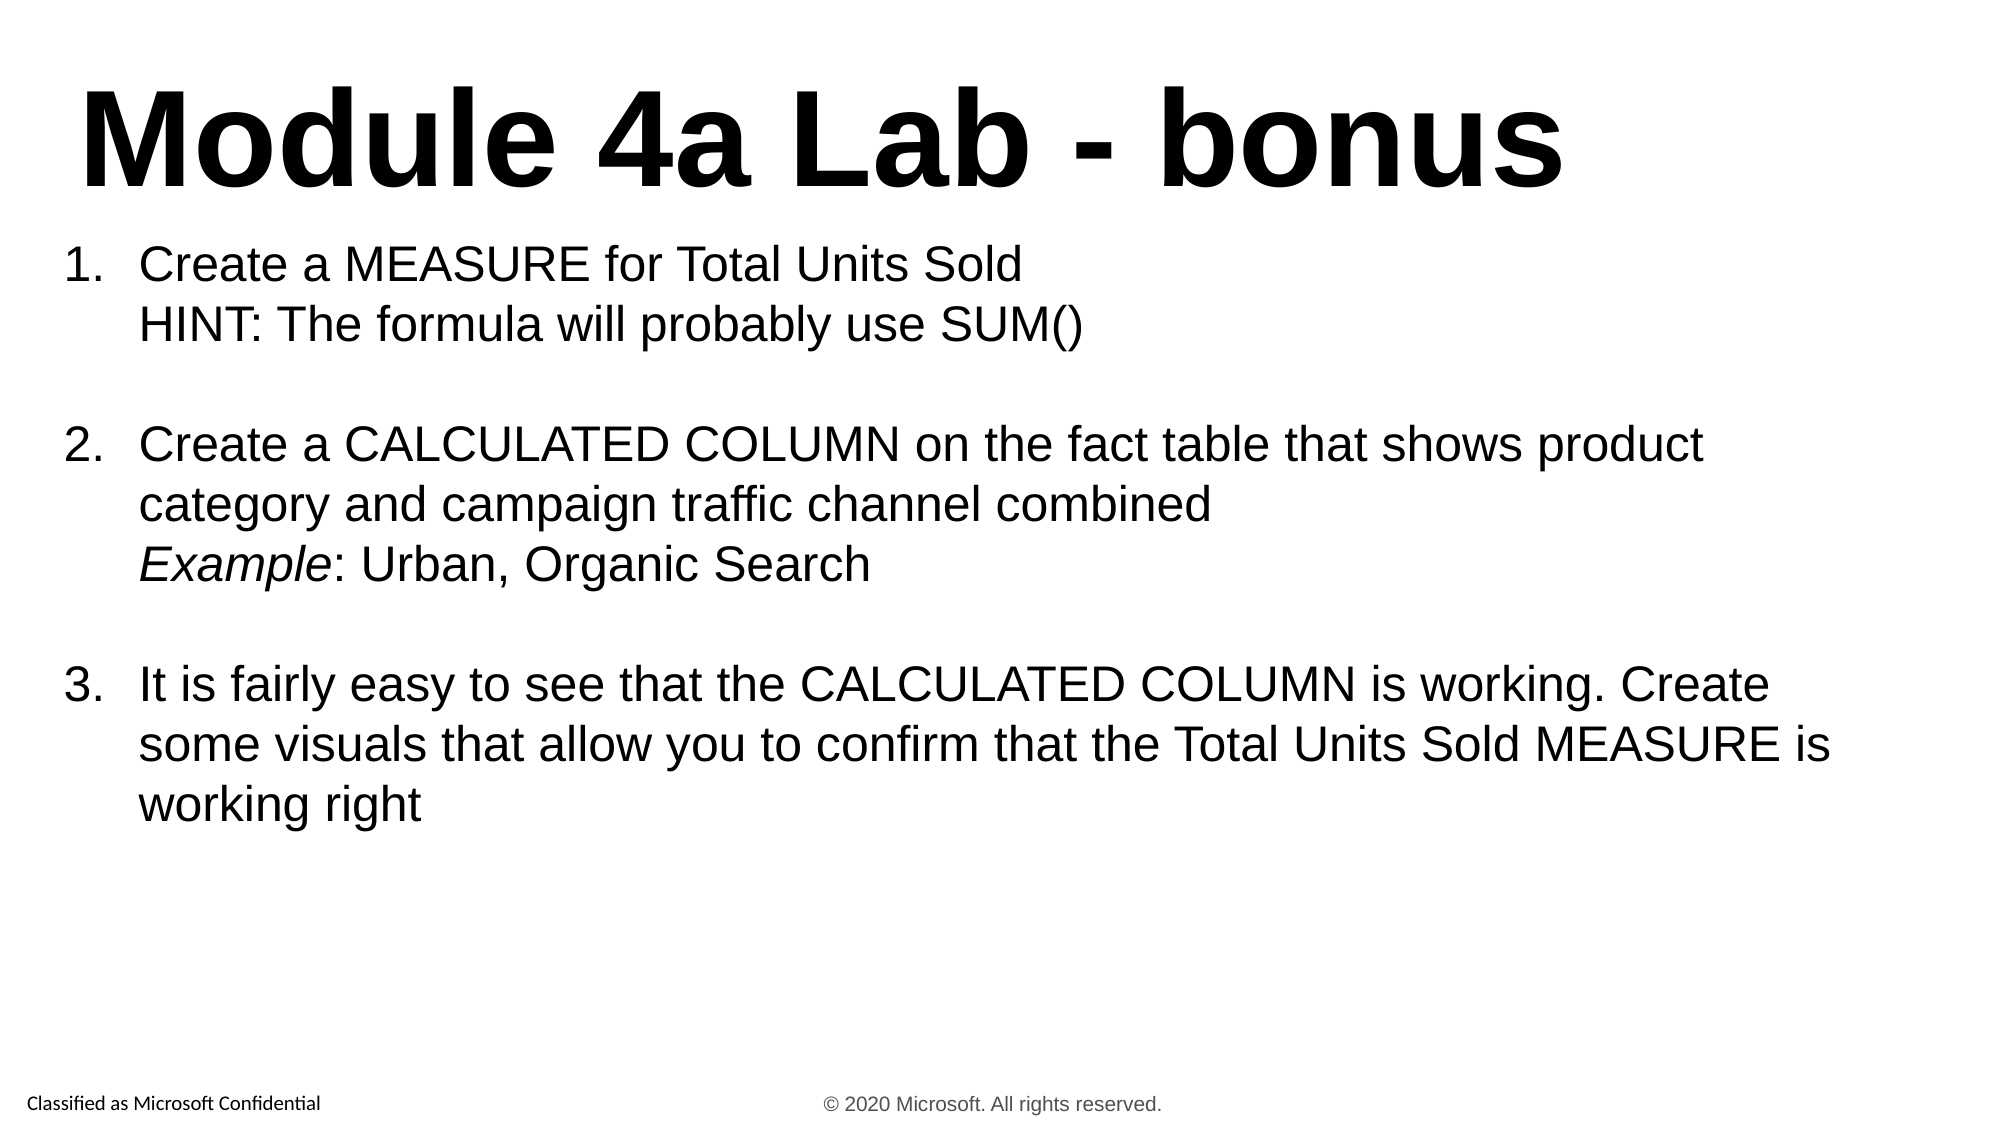

Module 4a Lab - bonus
Create a MEASURE for Total Units Sold
HINT: The formula will probably use SUM()

Create a CALCULATED COLUMN on the fact table that shows product category and campaign traffic channel combined
Example: Urban, Organic Search

It is fairly easy to see that the CALCULATED COLUMN is working. Create some visuals that allow you to confirm that the Total Units Sold MEASURE is working right
© 2020 Microsoft. All rights reserved.